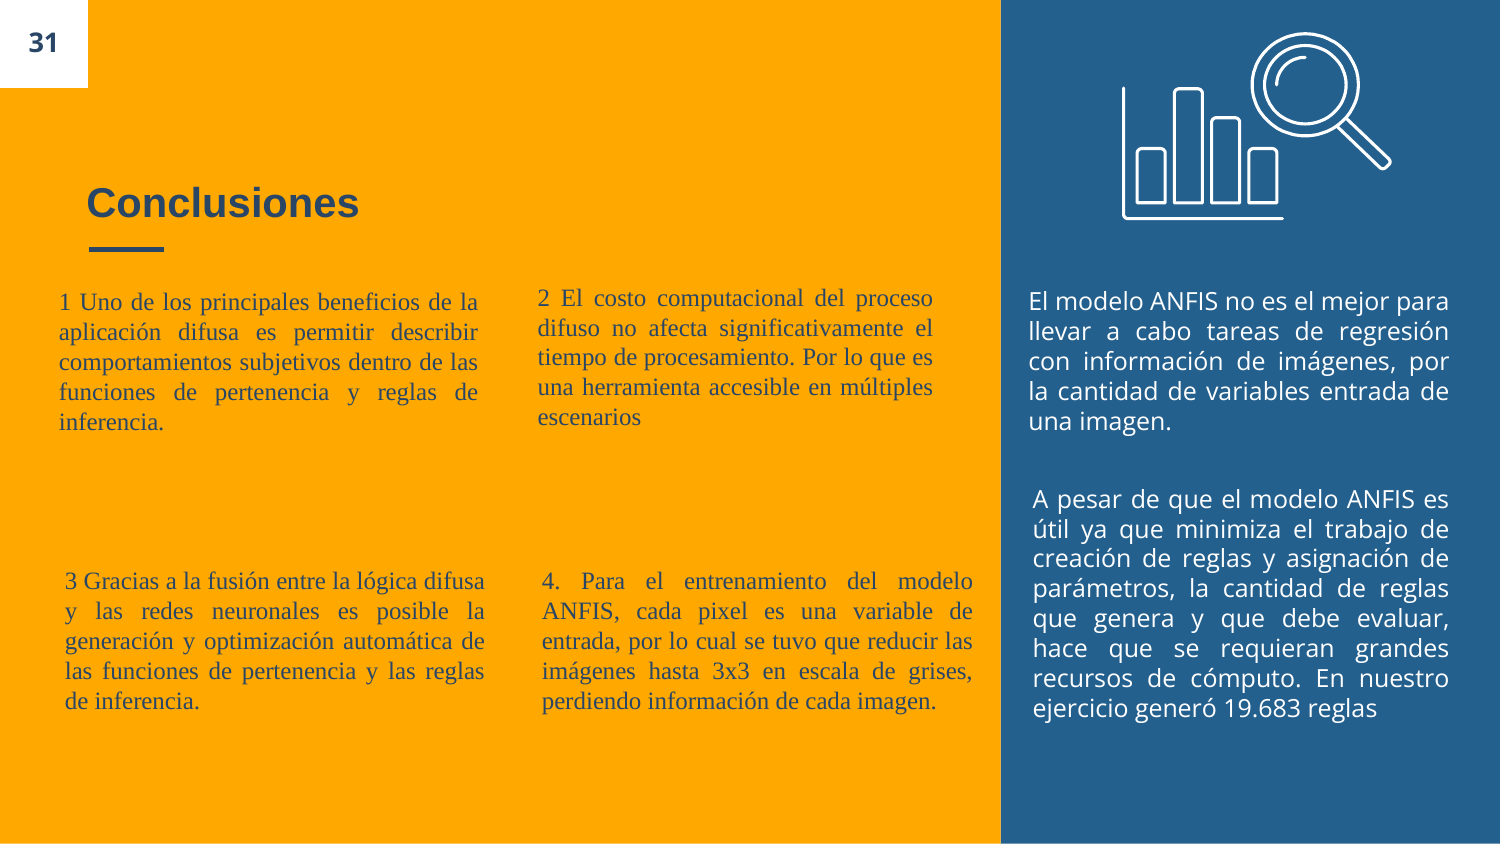

31

# Conclusiones
2 El costo computacional del proceso difuso no afecta significativamente el tiempo de procesamiento. Por lo que es una herramienta accesible en múltiples escenarios
El modelo ANFIS no es el mejor para llevar a cabo tareas de regresión con información de imágenes, por la cantidad de variables entrada de una imagen.
1 Uno de los principales beneficios de la aplicación difusa es permitir describir comportamientos subjetivos dentro de las funciones de pertenencia y reglas de inferencia.

A pesar de que el modelo ANFIS es útil ya que minimiza el trabajo de creación de reglas y asignación de parámetros, la cantidad de reglas que genera y que debe evaluar, hace que se requieran grandes recursos de cómputo. En nuestro ejercicio generó 19.683 reglas
3 Gracias a la fusión entre la lógica difusa y las redes neuronales es posible la generación y optimización automática de las funciones de pertenencia y las reglas de inferencia.
4. Para el entrenamiento del modelo ANFIS, cada pixel es una variable de entrada, por lo cual se tuvo que reducir las imágenes hasta 3x3 en escala de grises, perdiendo información de cada imagen.